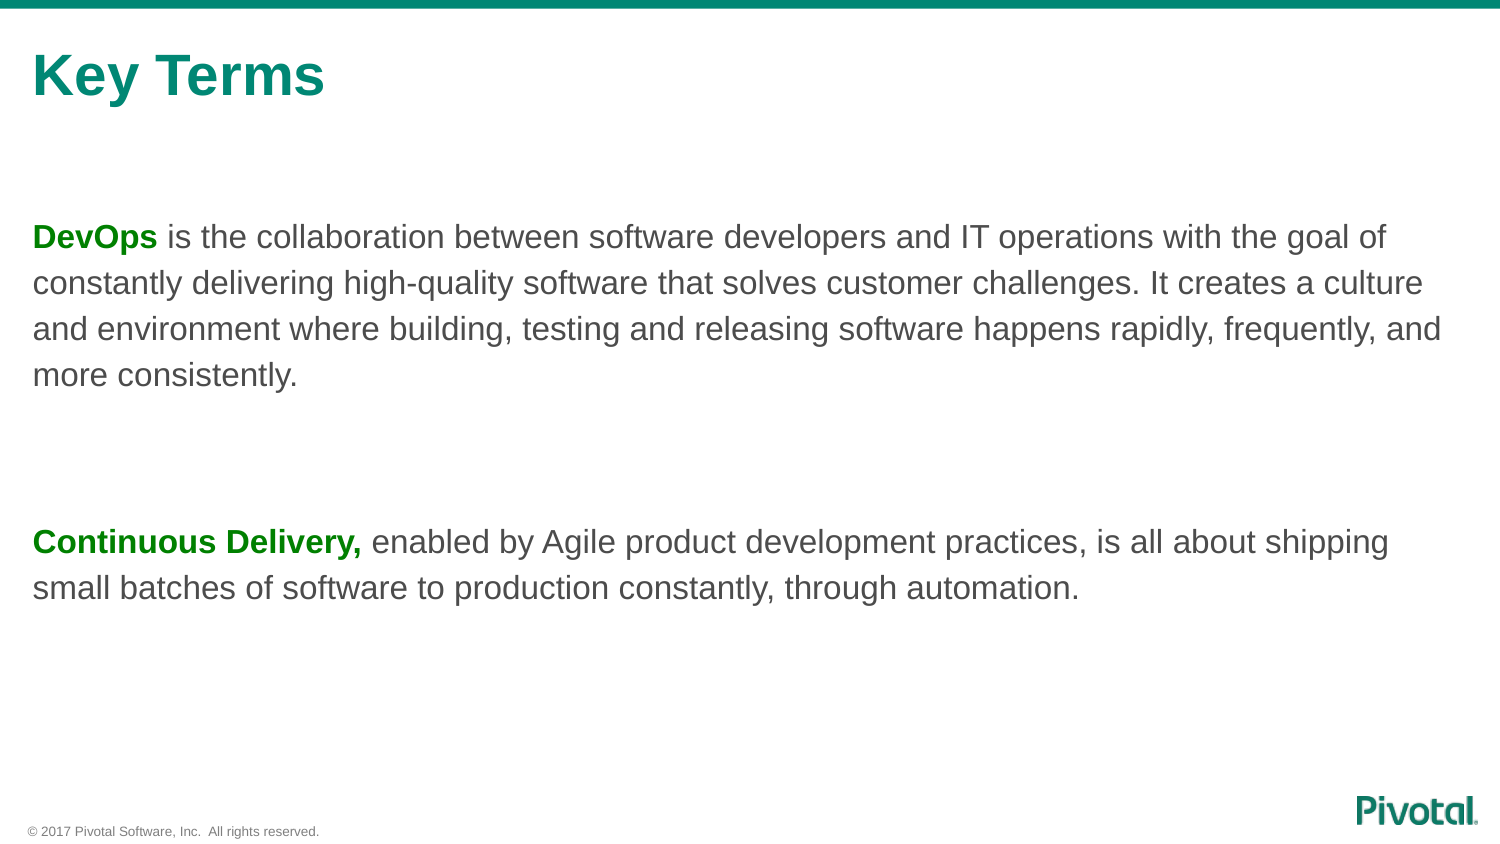

# Key Terms
DevOps is the collaboration between software developers and IT operations with the goal of constantly delivering high-quality software that solves customer challenges. It creates a culture and environment where building, testing and releasing software happens rapidly, frequently, and more consistently.
Continuous Delivery, enabled by Agile product development practices, is all about shipping small batches of software to production constantly, through automation.